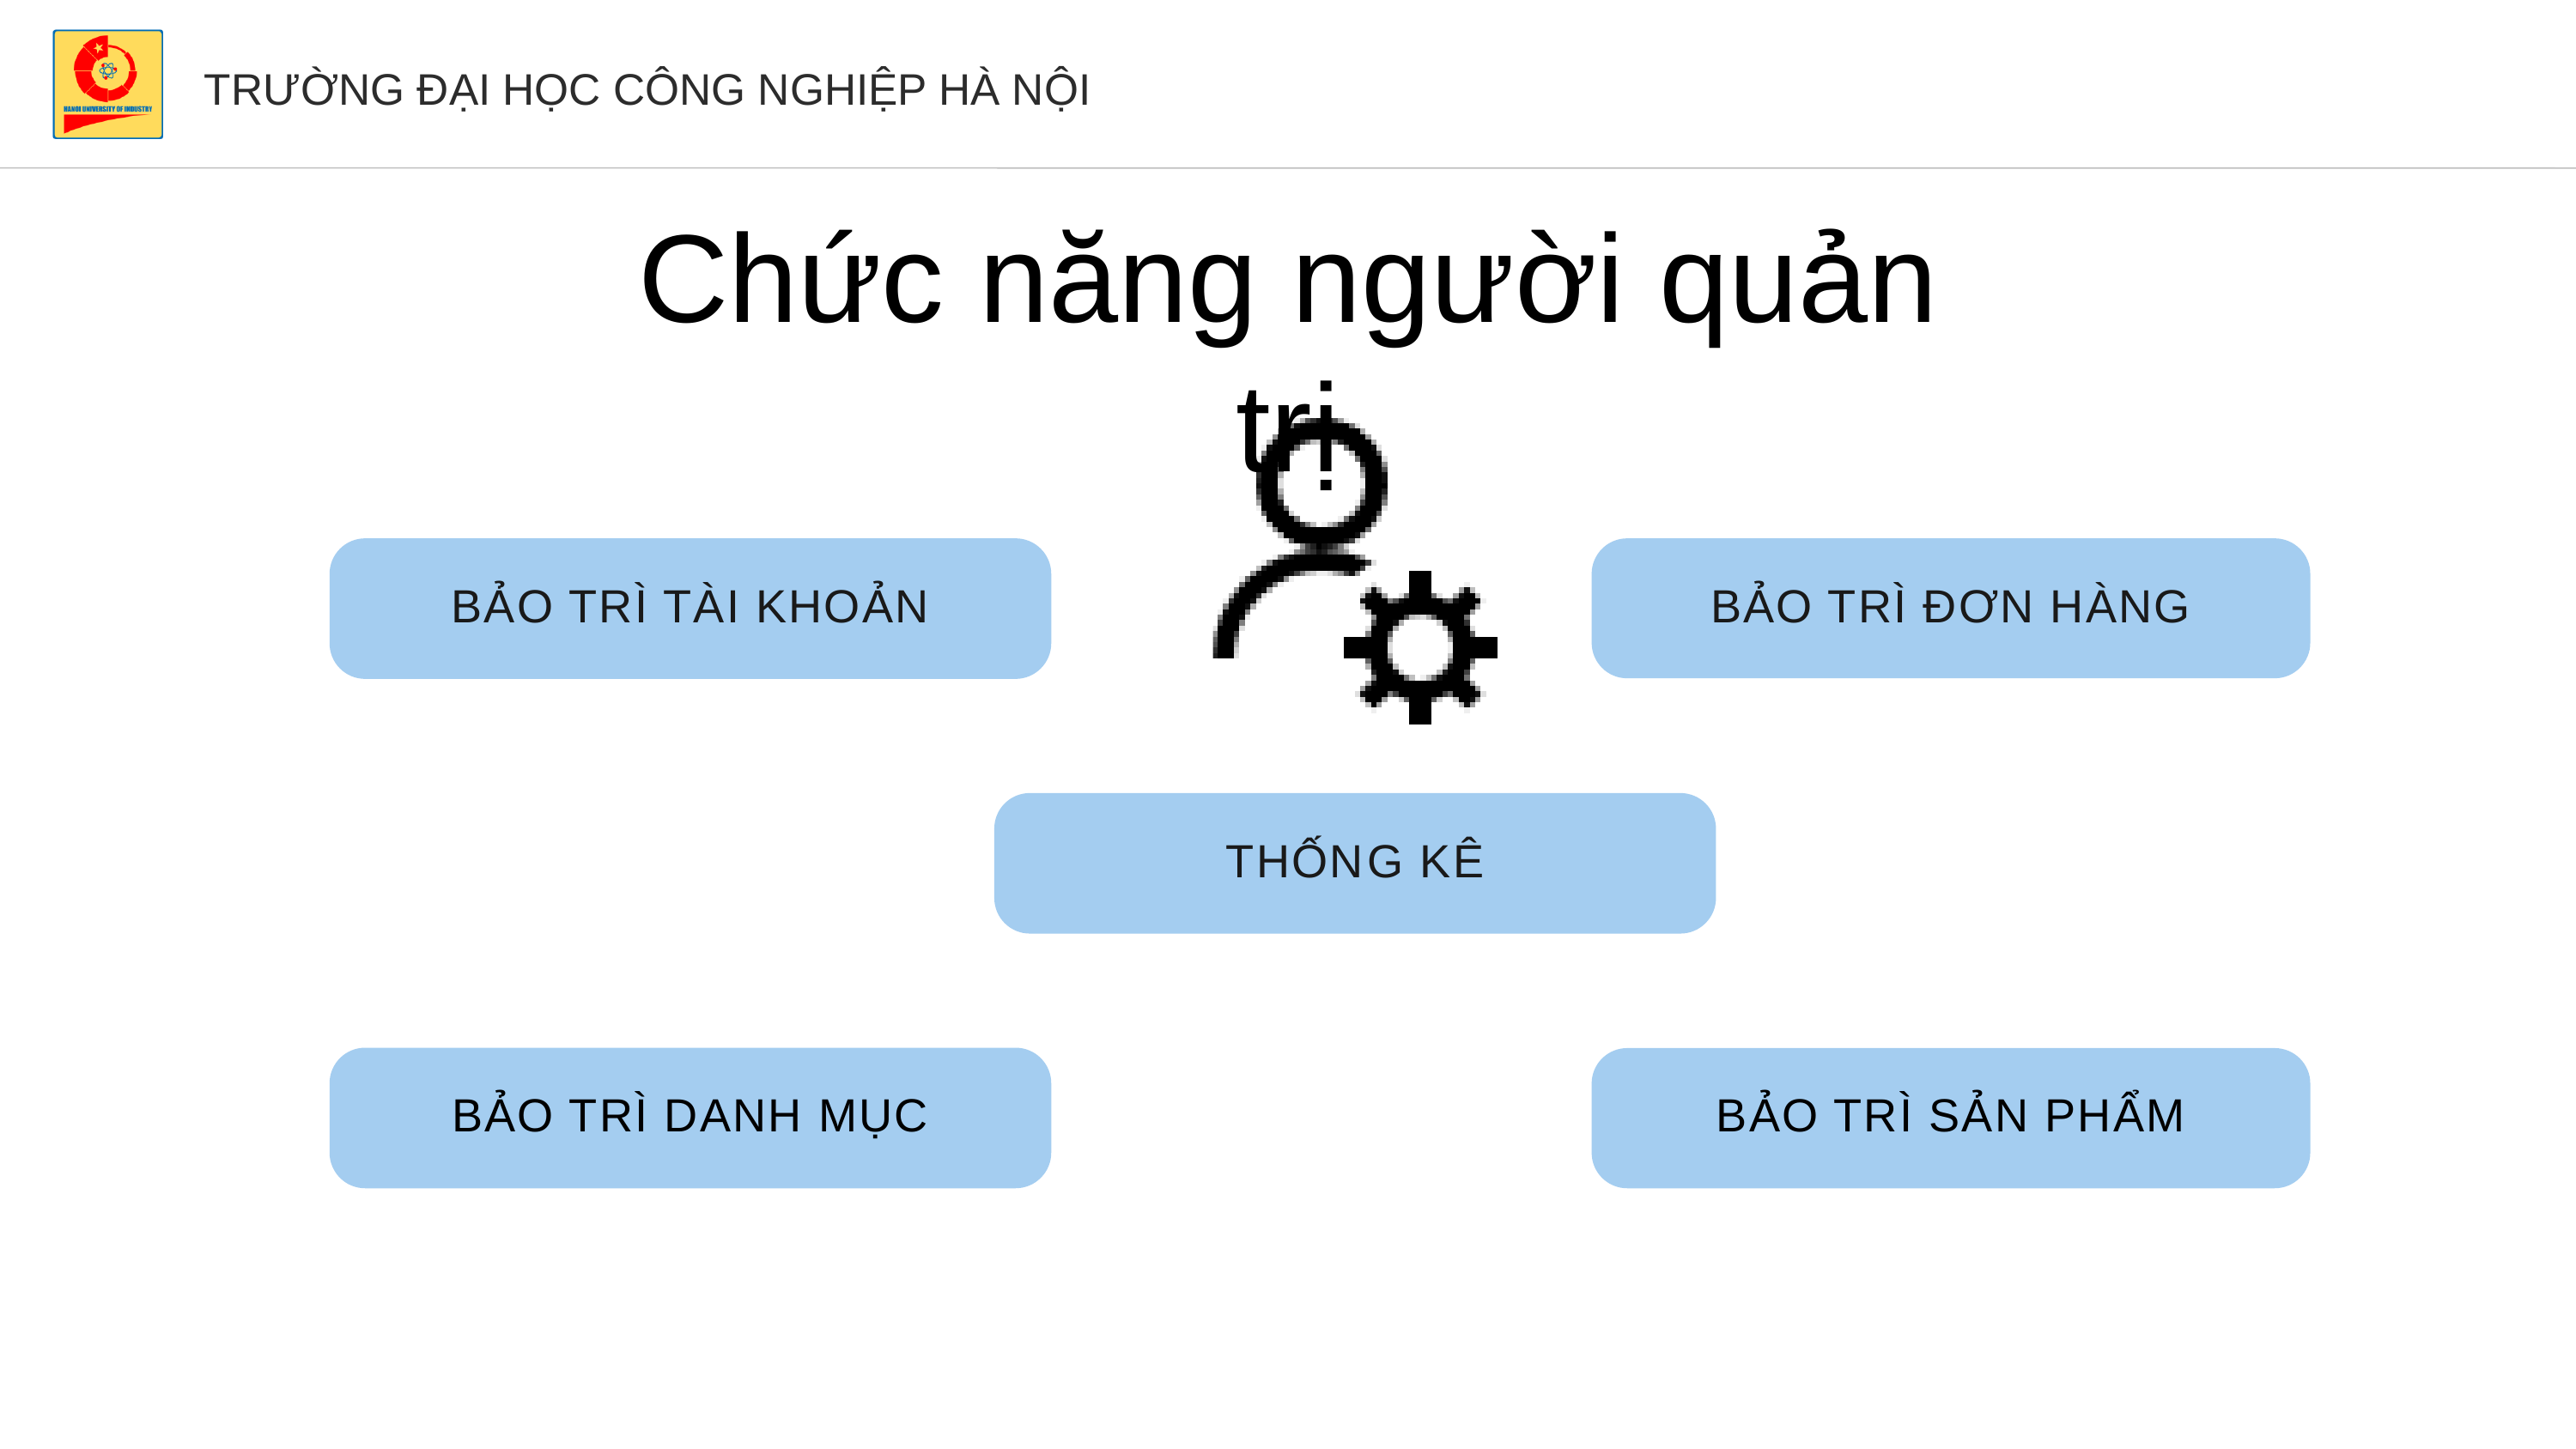

TRƯỜNG ĐẠI HỌC CÔNG NGHIỆP HÀ NỘI

Chức năng người quản trị

BẢO TRÌ TÀI KHOẢN

BẢO TRÌ ĐƠN HÀNG

THỐN﻿G KÊ

BẢO TRÌ DANH MỤC

BẢO TRÌ SẢN PHẨM